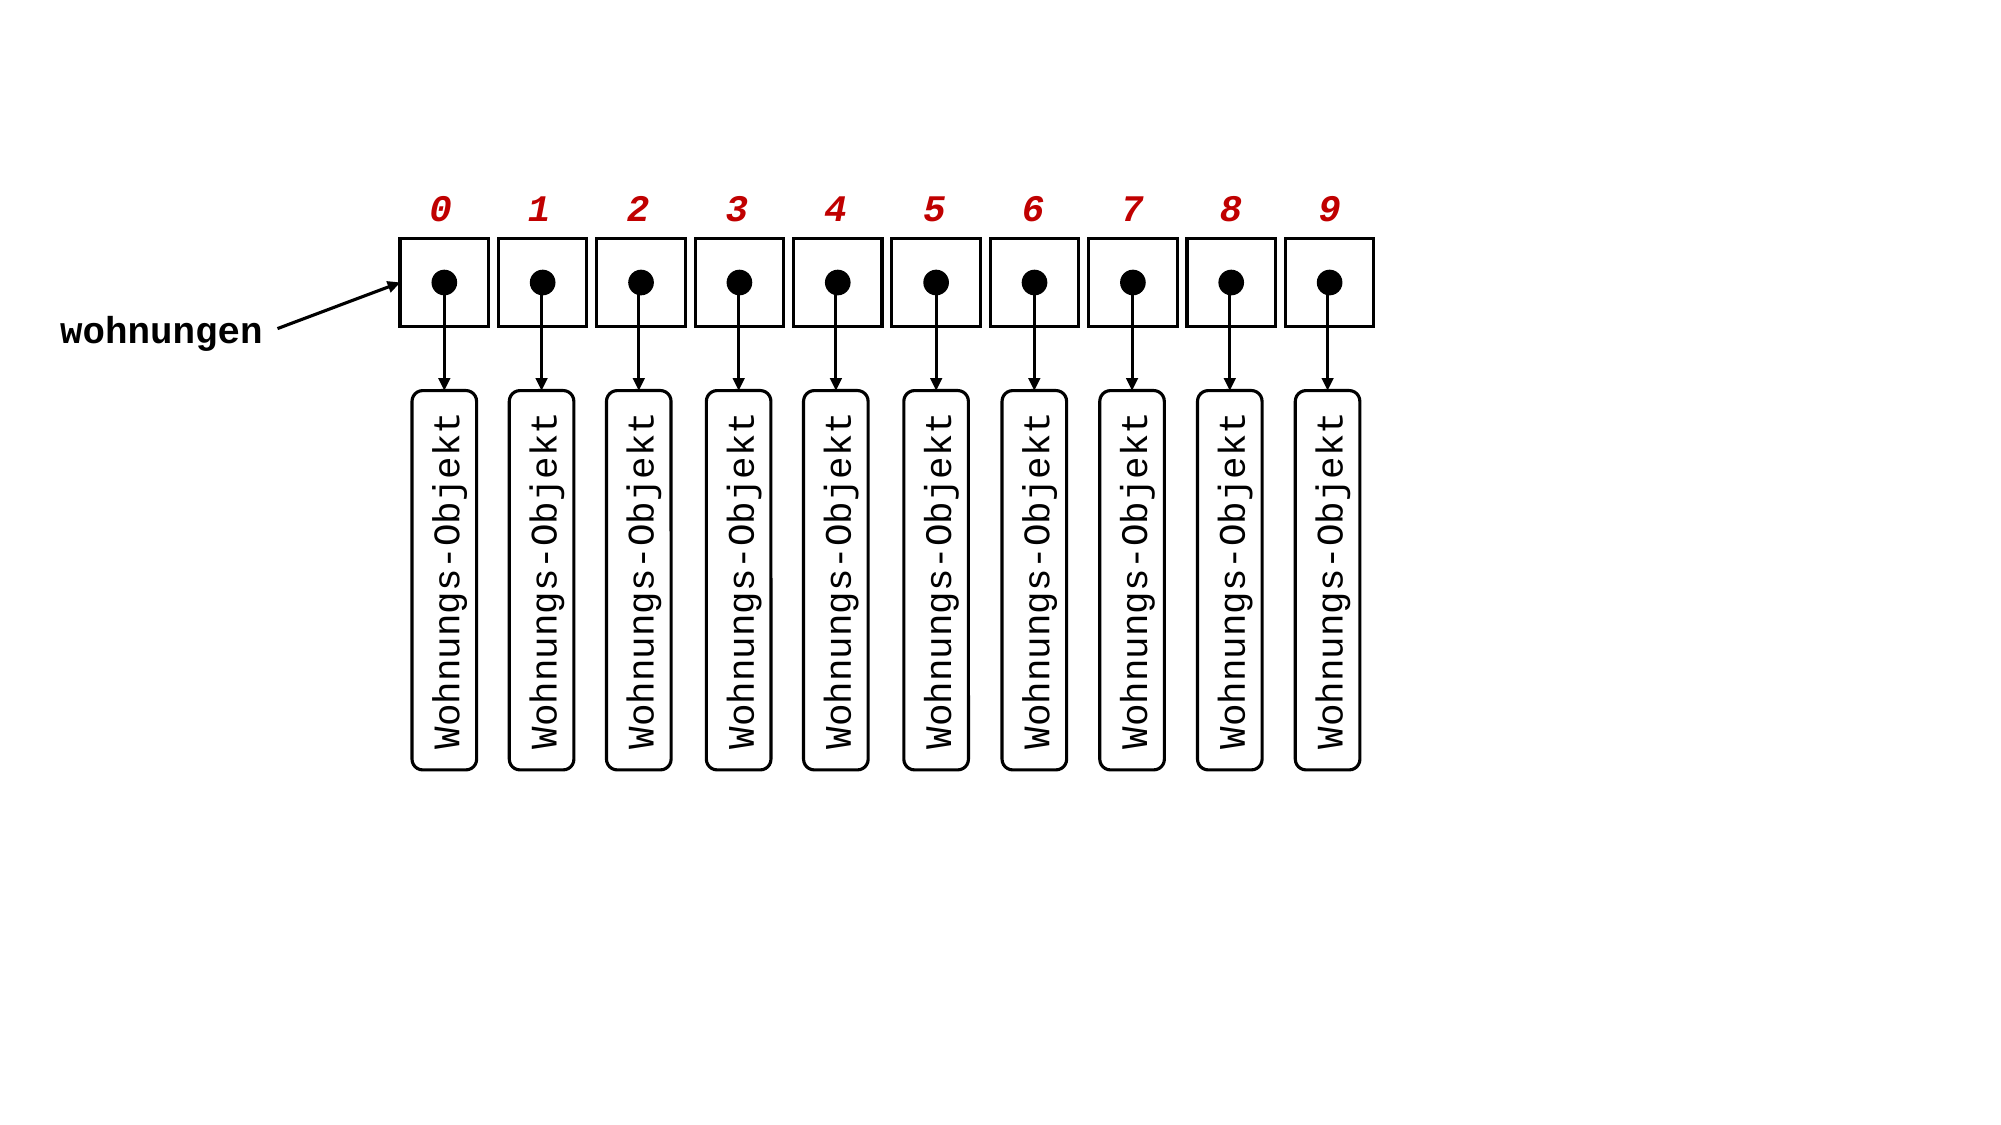

0
1
2
3
4
5
6
7
8
9

Wohnungs-Objekt
Wohnungs-Objekt
Wohnungs-Objekt
Wohnungs-Objekt
Wohnungs-Objekt
Wohnungs-Objekt
Wohnungs-Objekt
Wohnungs-Objekt
Wohnungs-Objekt
Wohnungs-Objekt
wohnungen